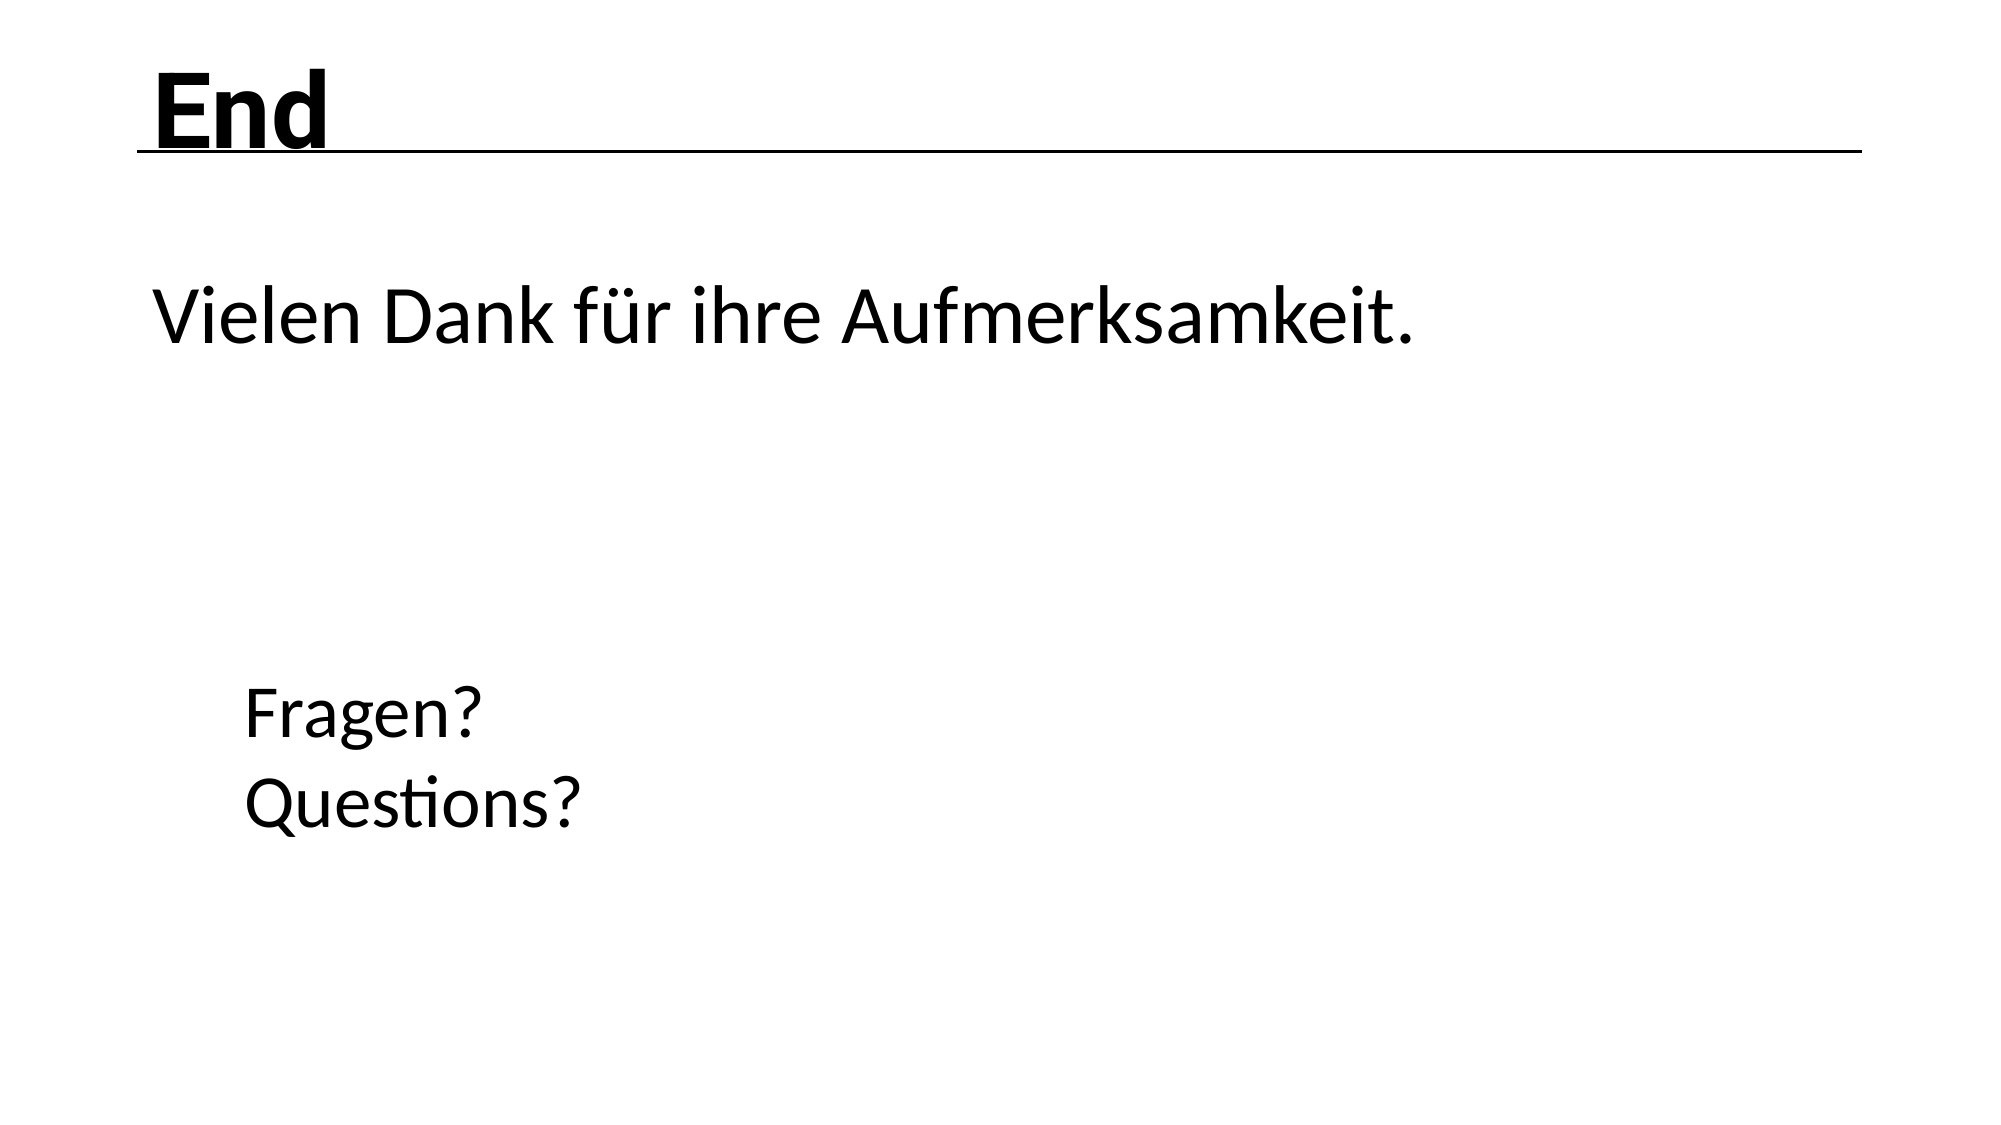

End
Vielen Dank für ihre Aufmerksamkeit.
Fragen?
Questions?